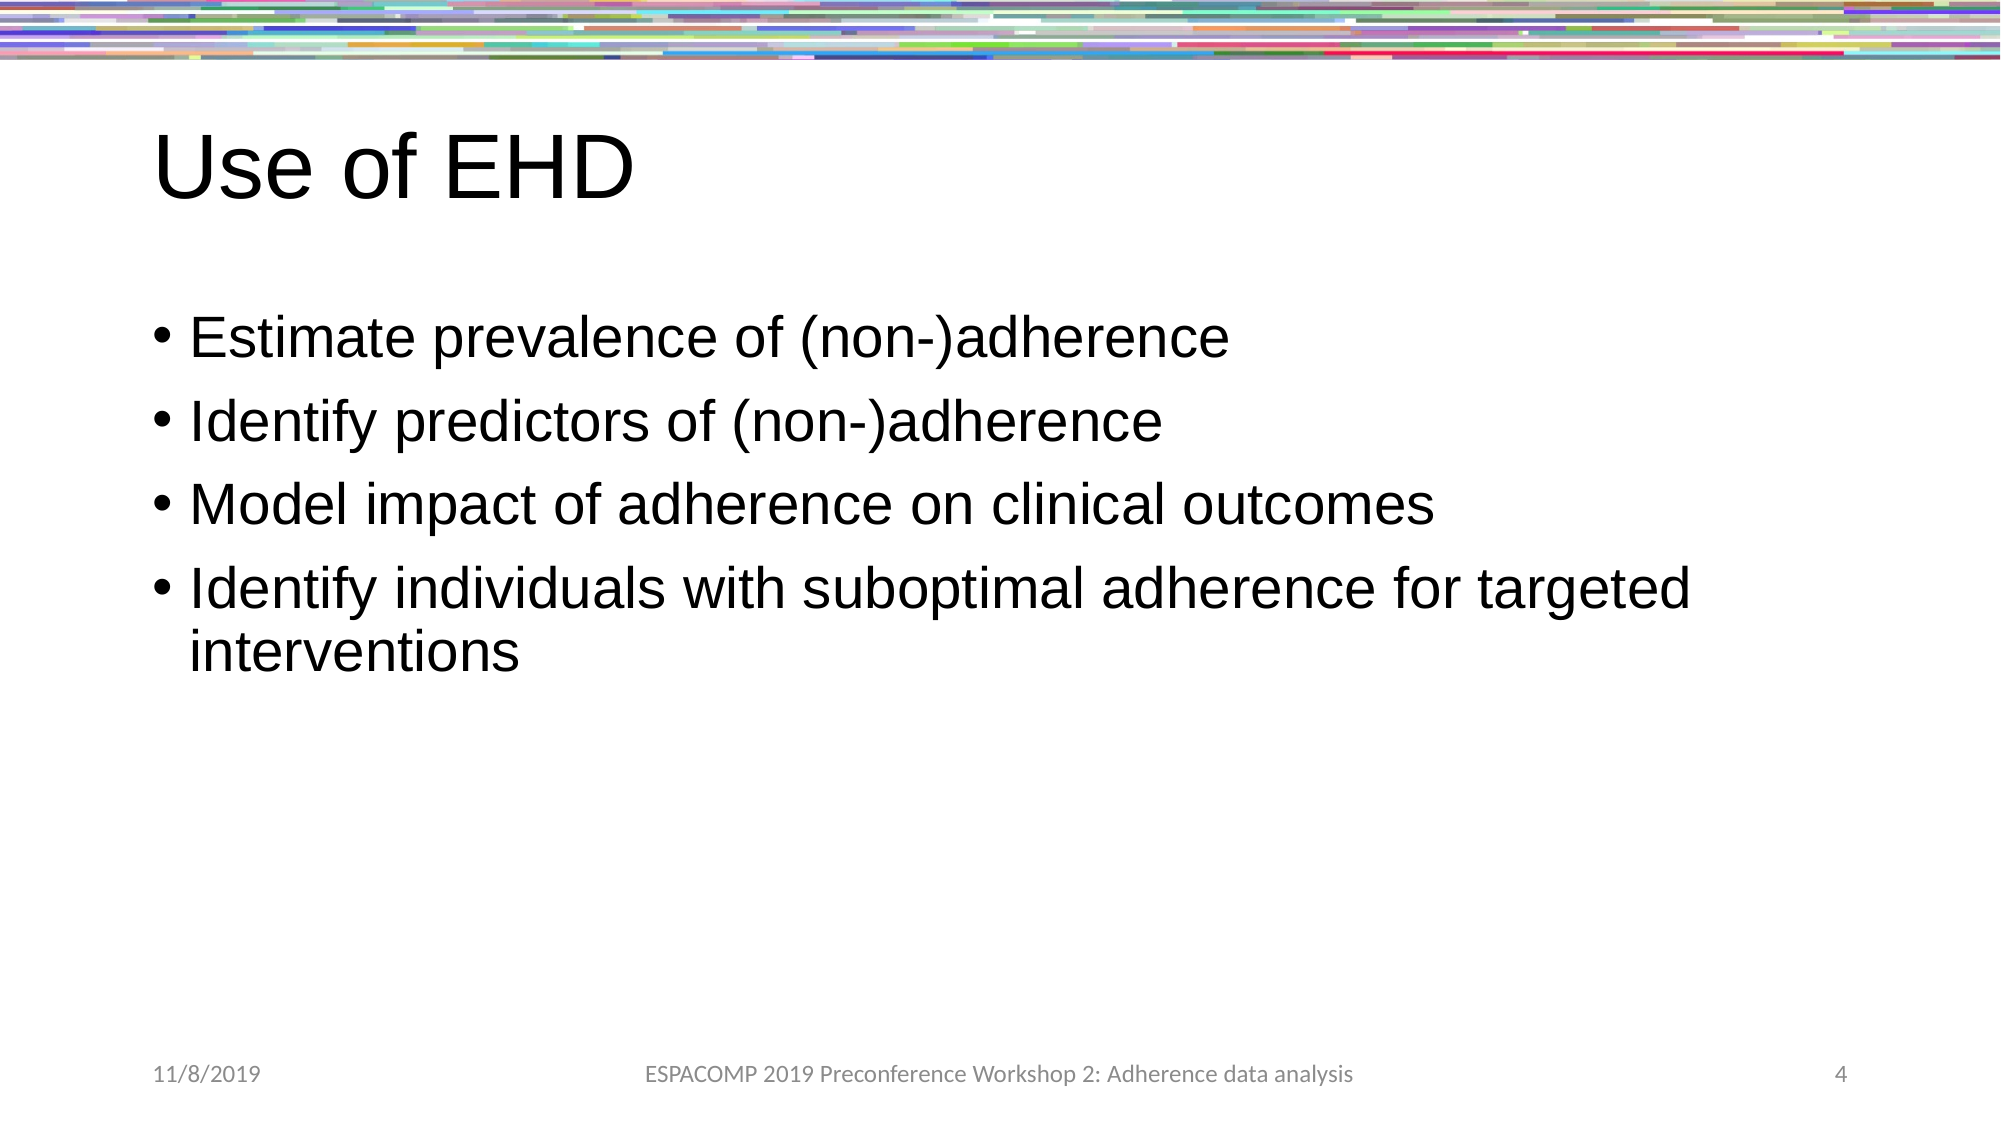

# Use of EHD
Estimate prevalence of (non-)adherence
Identify predictors of (non-)adherence
Model impact of adherence on clinical outcomes
Identify individuals with suboptimal adherence for targeted interventions
11/8/2019
ESPACOMP 2019 Preconference Workshop 2: Adherence data analysis
4